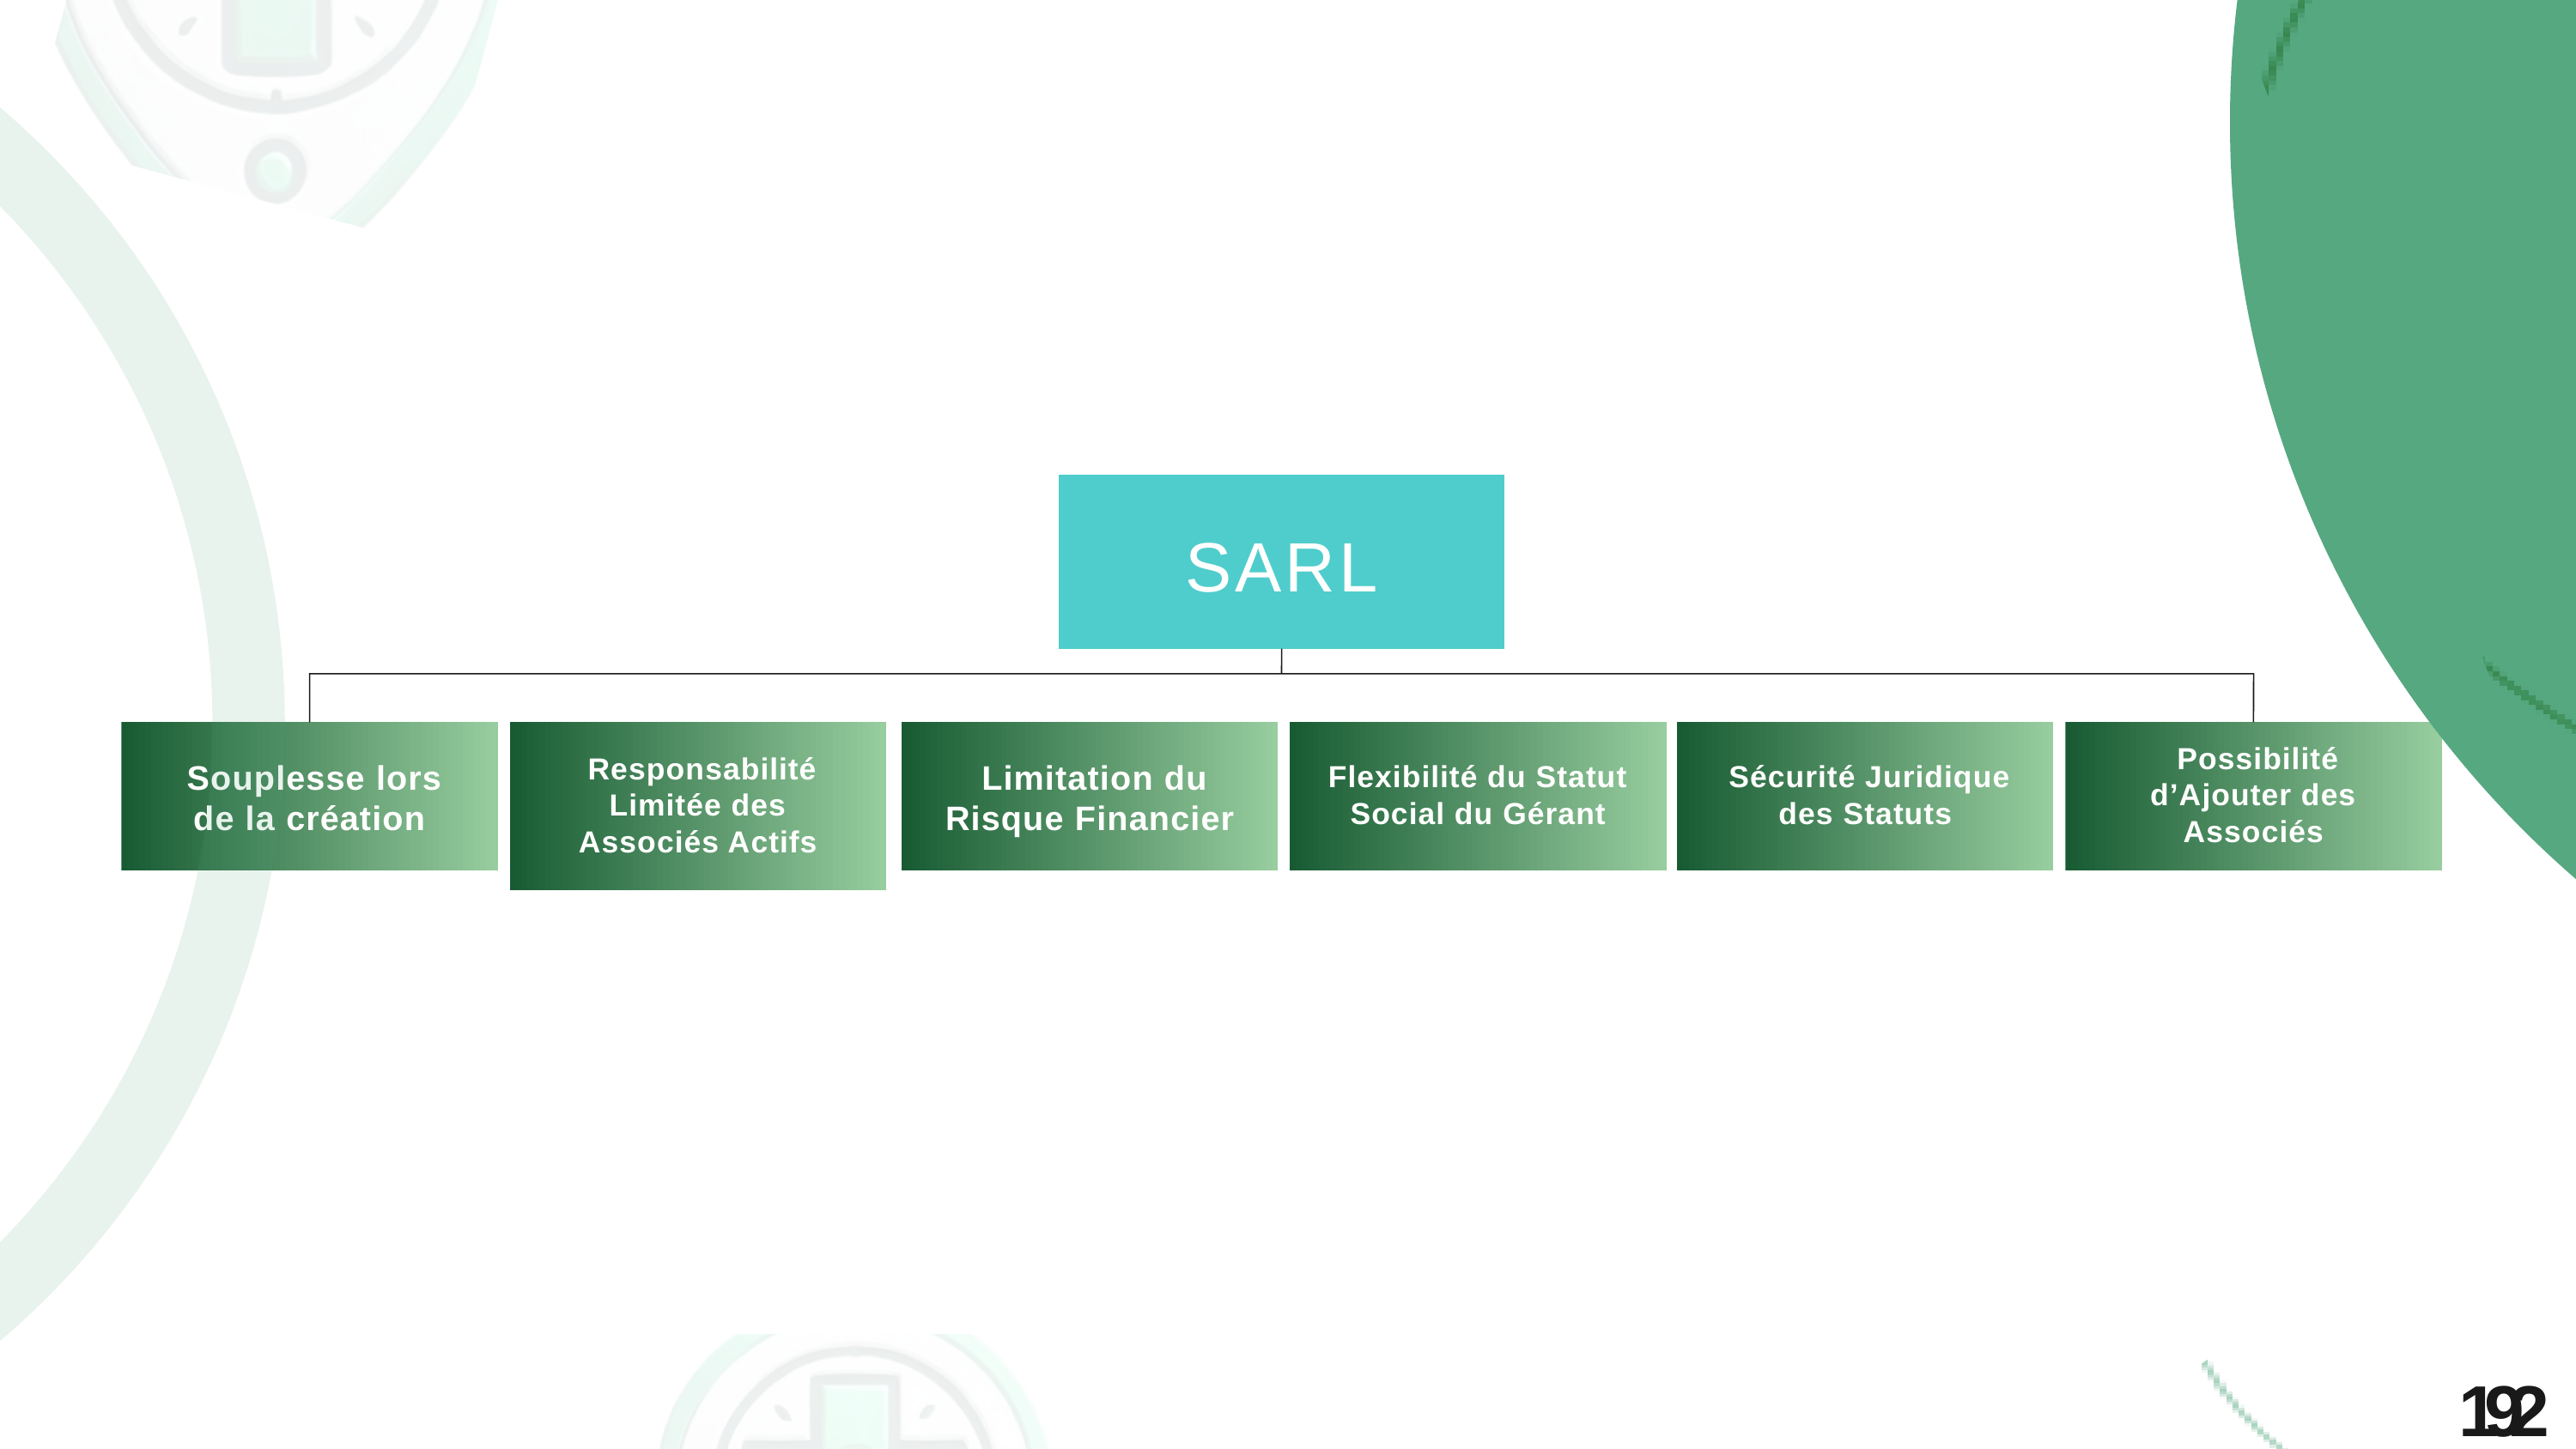

SARL

 Souplesse lors de la création

 Responsabilité Limitée des Associés Actifs

 Limitation du Risque Financier

Flexibilité du Statut Social du Gérant

 Sécurité Juridique des Statuts

 Possibilité d’Ajouter des Associés

12
9